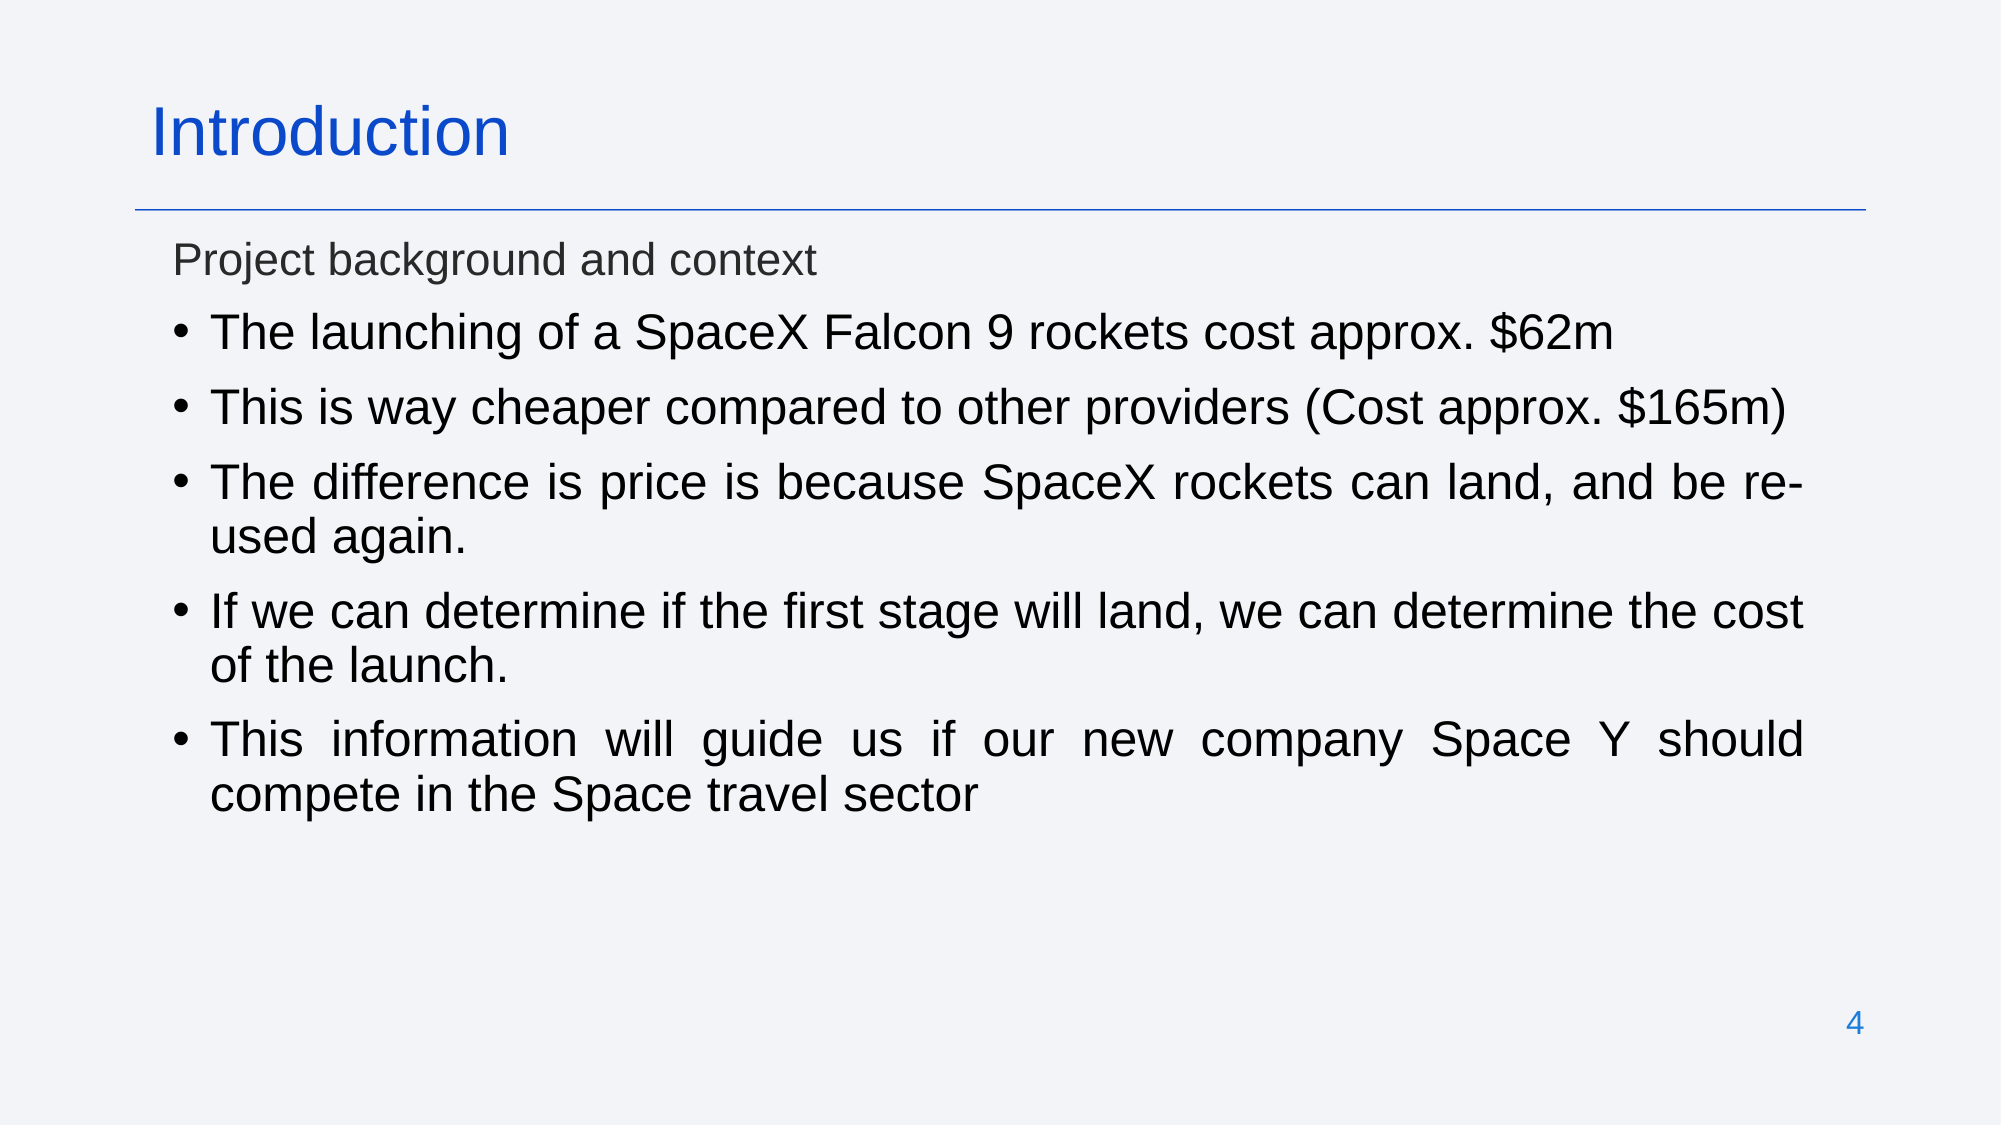

Introduction
Project background and context
The launching of a SpaceX Falcon 9 rockets cost approx. $62m
This is way cheaper compared to other providers (Cost approx. $165m)
The difference is price is because SpaceX rockets can land, and be re-used again.
If we can determine if the first stage will land, we can determine the cost of the launch.
This information will guide us if our new company Space Y should compete in the Space travel sector

4